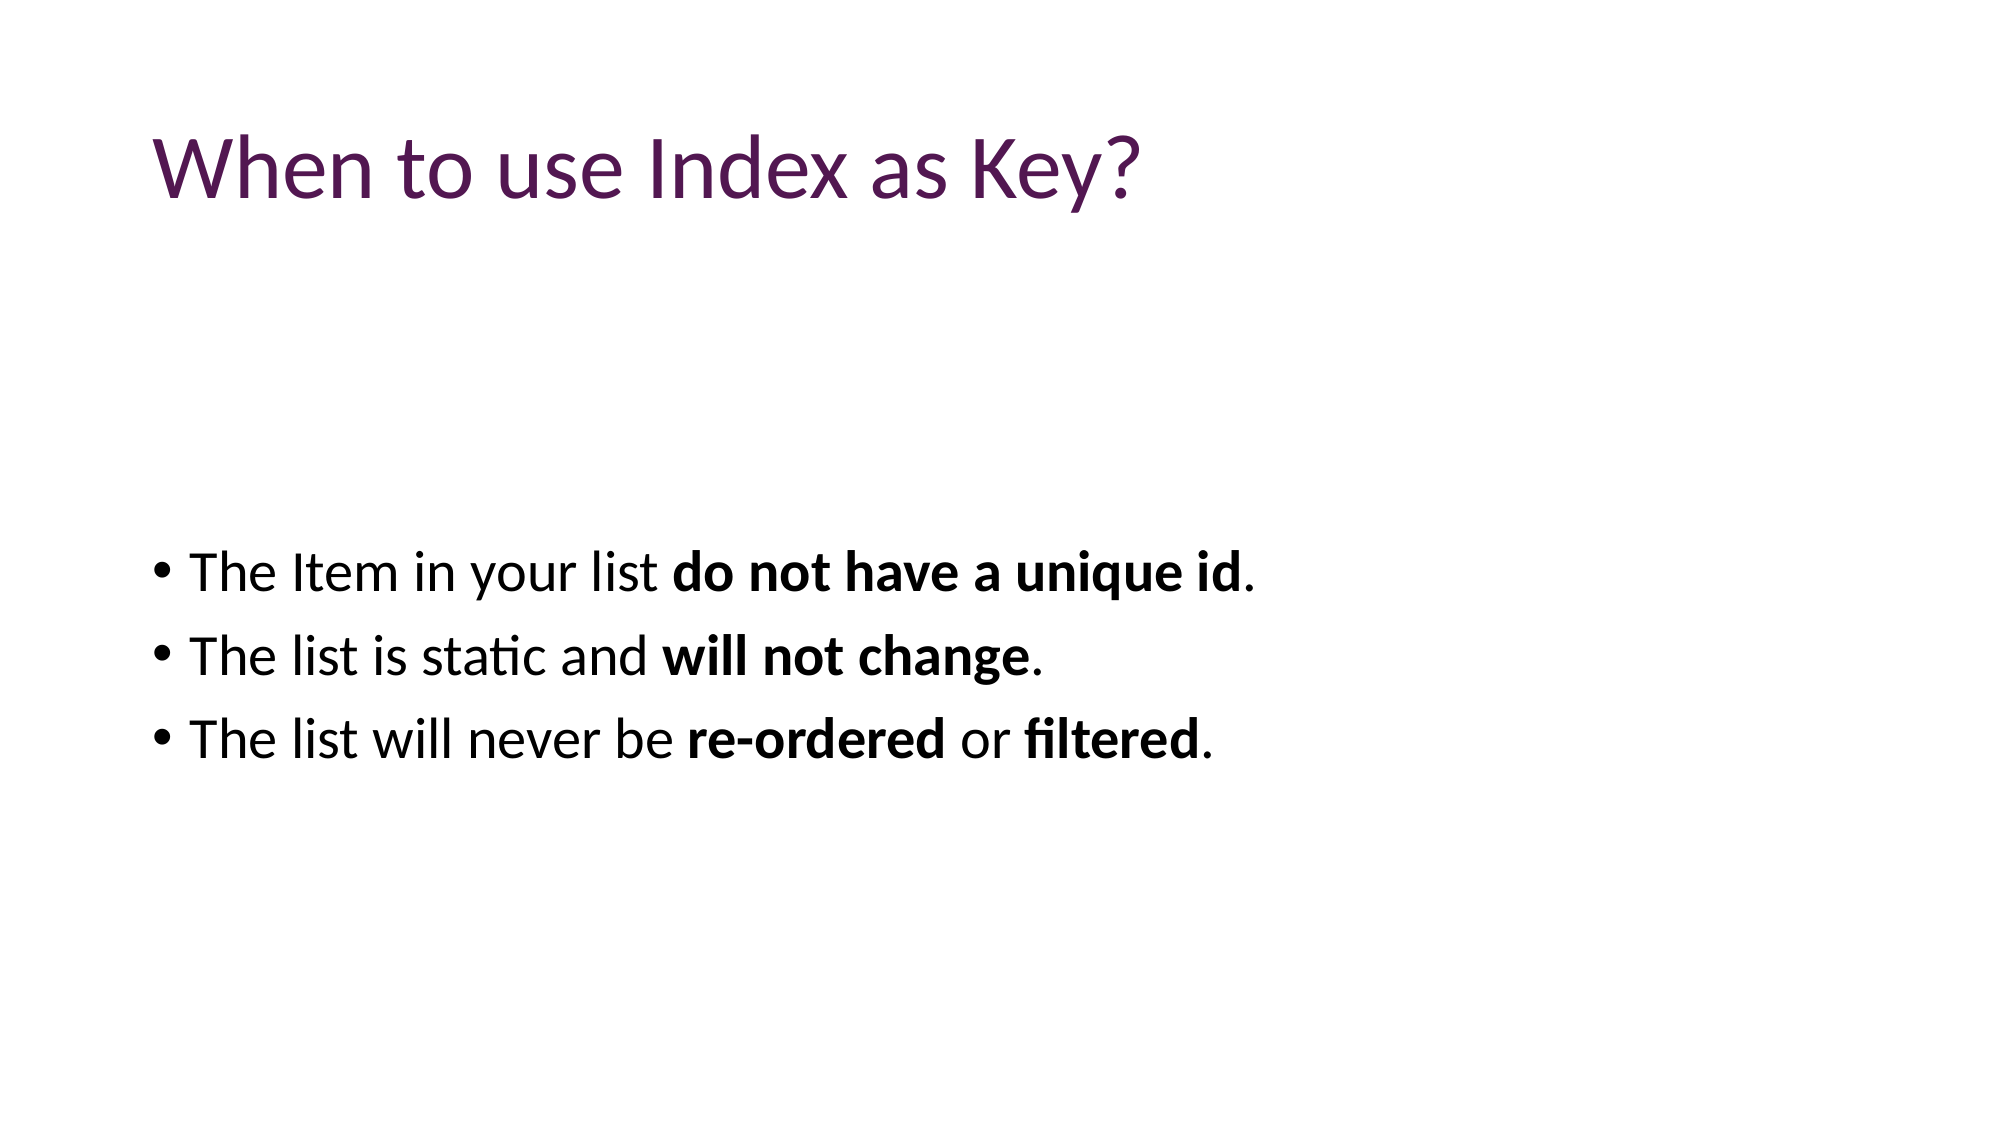

# When to use Index as Key?
The Item in your list do not have a unique id.
The list is static and will not change.
The list will never be re-ordered or filtered.